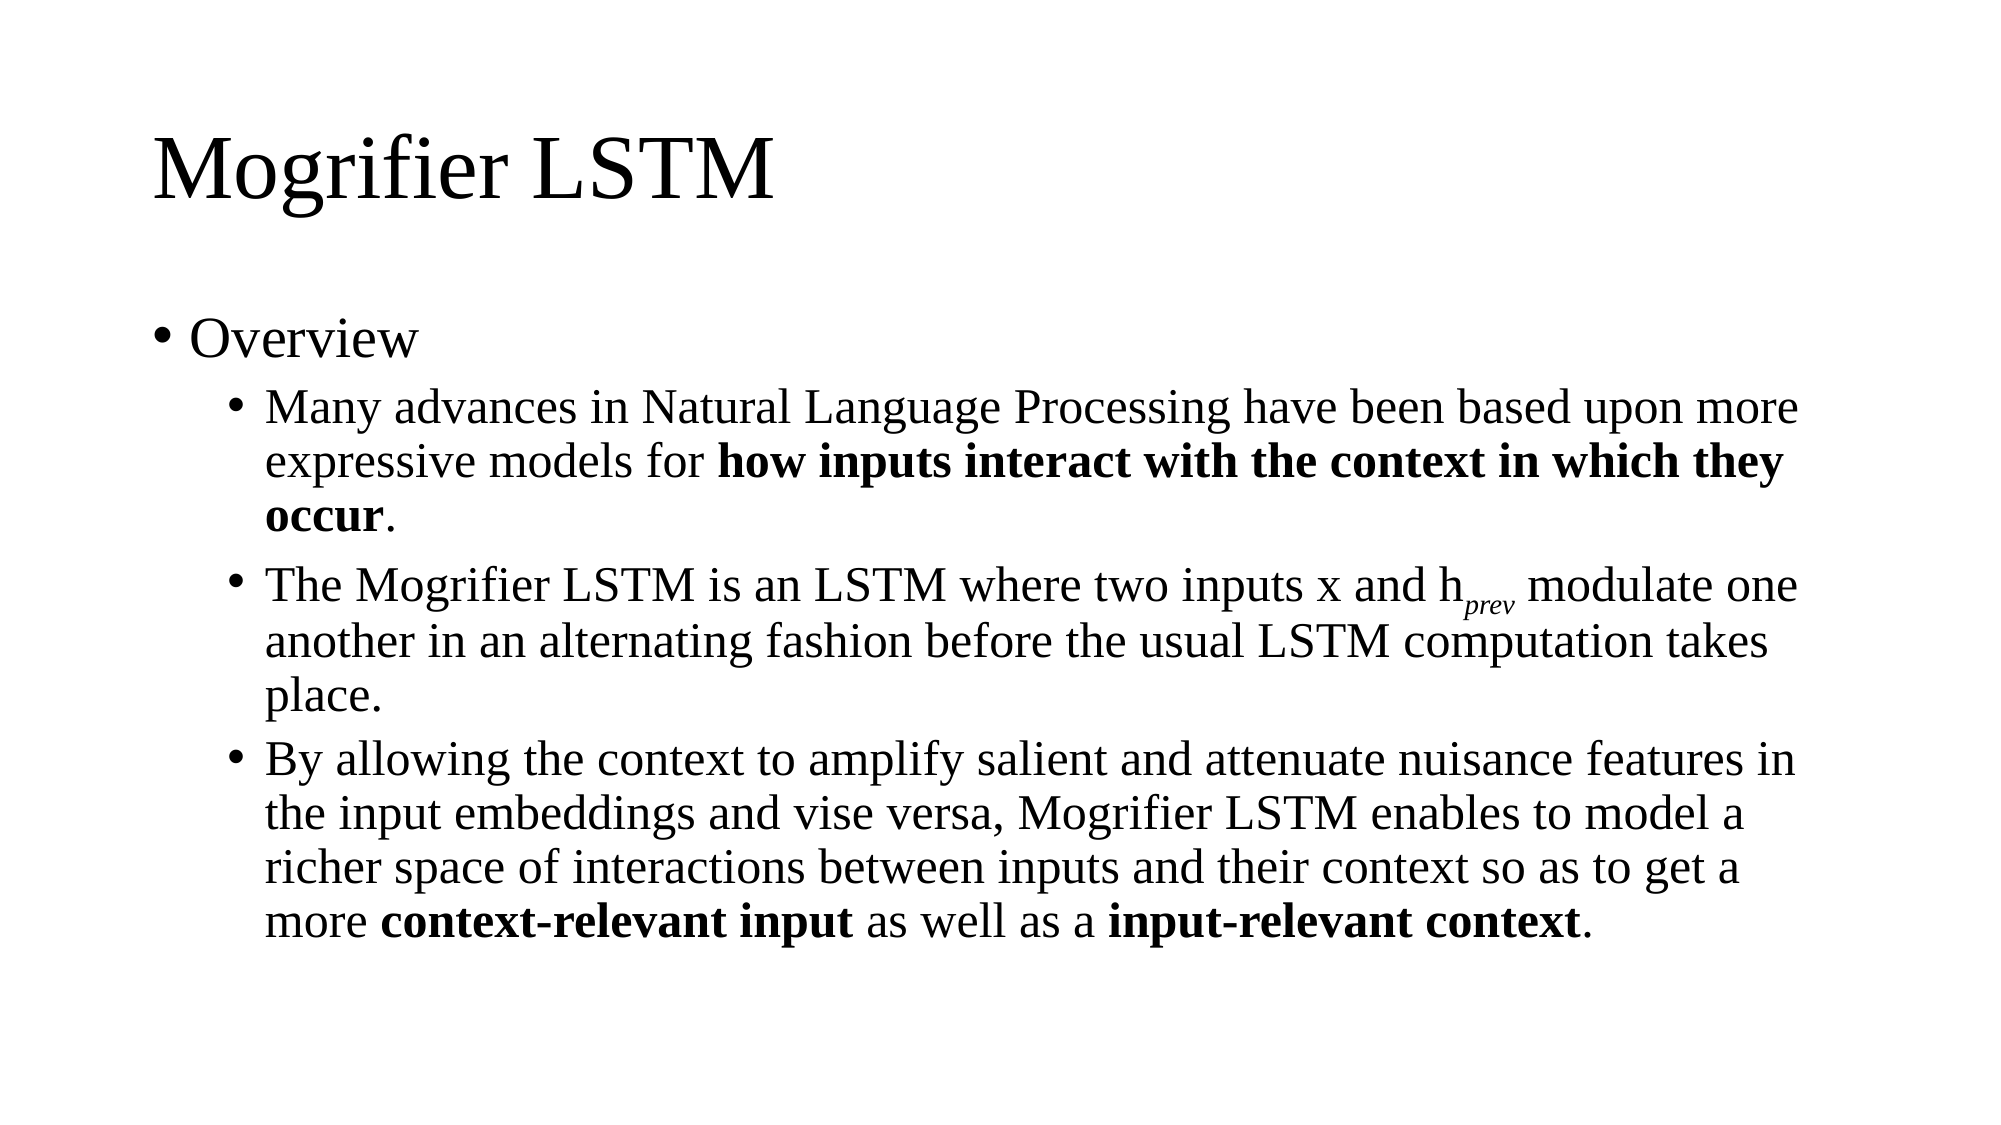

# Mogrifier LSTM
Overview
Many advances in Natural Language Processing have been based upon more expressive models for how inputs interact with the context in which they occur.
The Mogrifier LSTM is an LSTM where two inputs x and hprev modulate one another in an alternating fashion before the usual LSTM computation takes place.
By allowing the context to amplify salient and attenuate nuisance features in the input embeddings and vise versa, Mogrifier LSTM enables to model a richer space of interactions between inputs and their context so as to get a more context-relevant input as well as a input-relevant context.